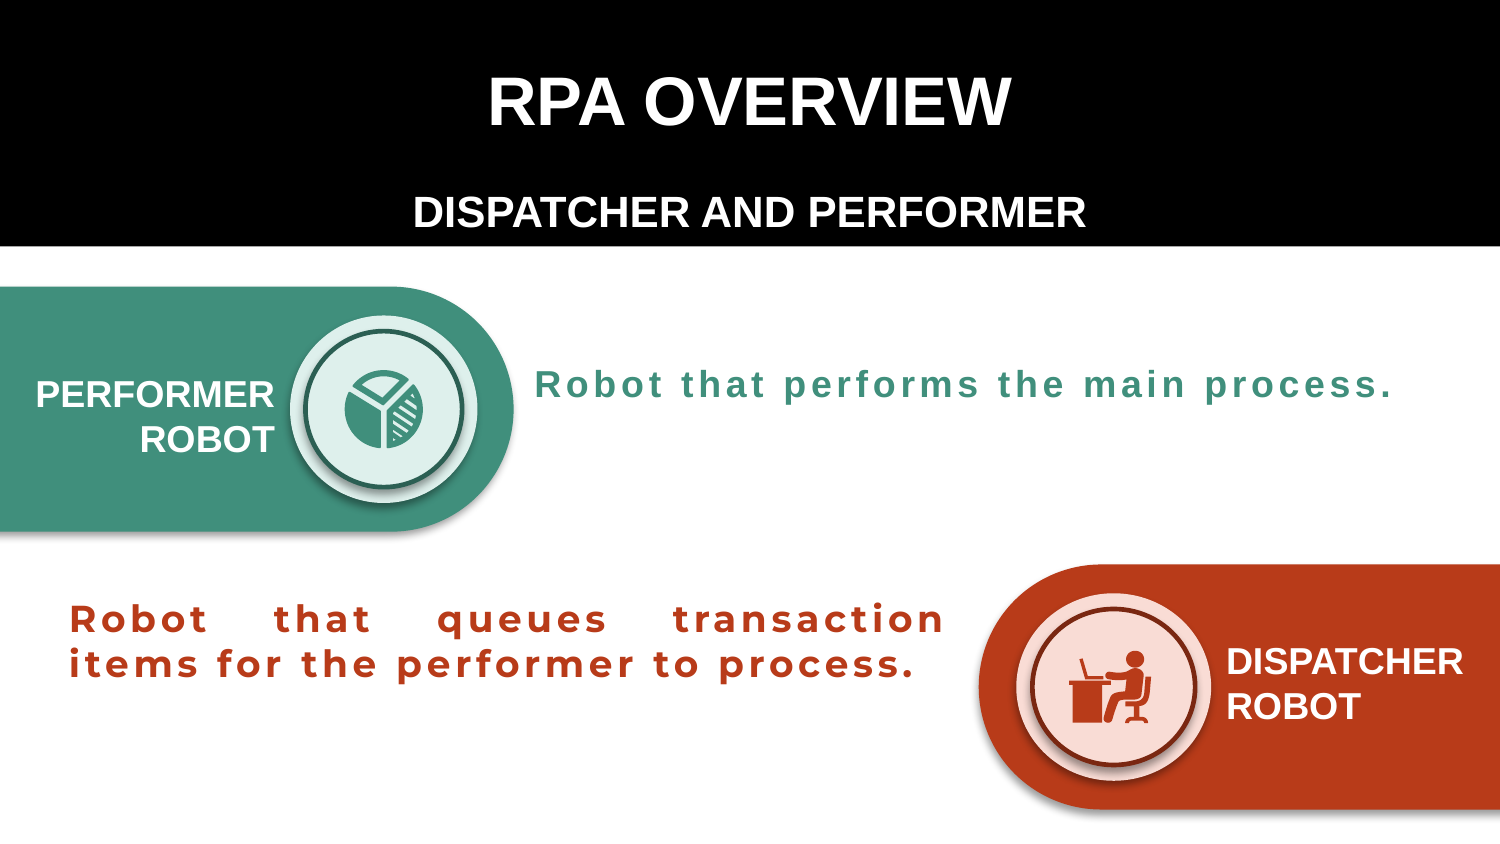

#
RPA OVERVIEW

DISPATCHER AND PERFORMER
Robot that performs the main process.
PERFORMER ROBOT

Robot that queues transaction items for the performer to process.
DISPATCHER
ROBOT